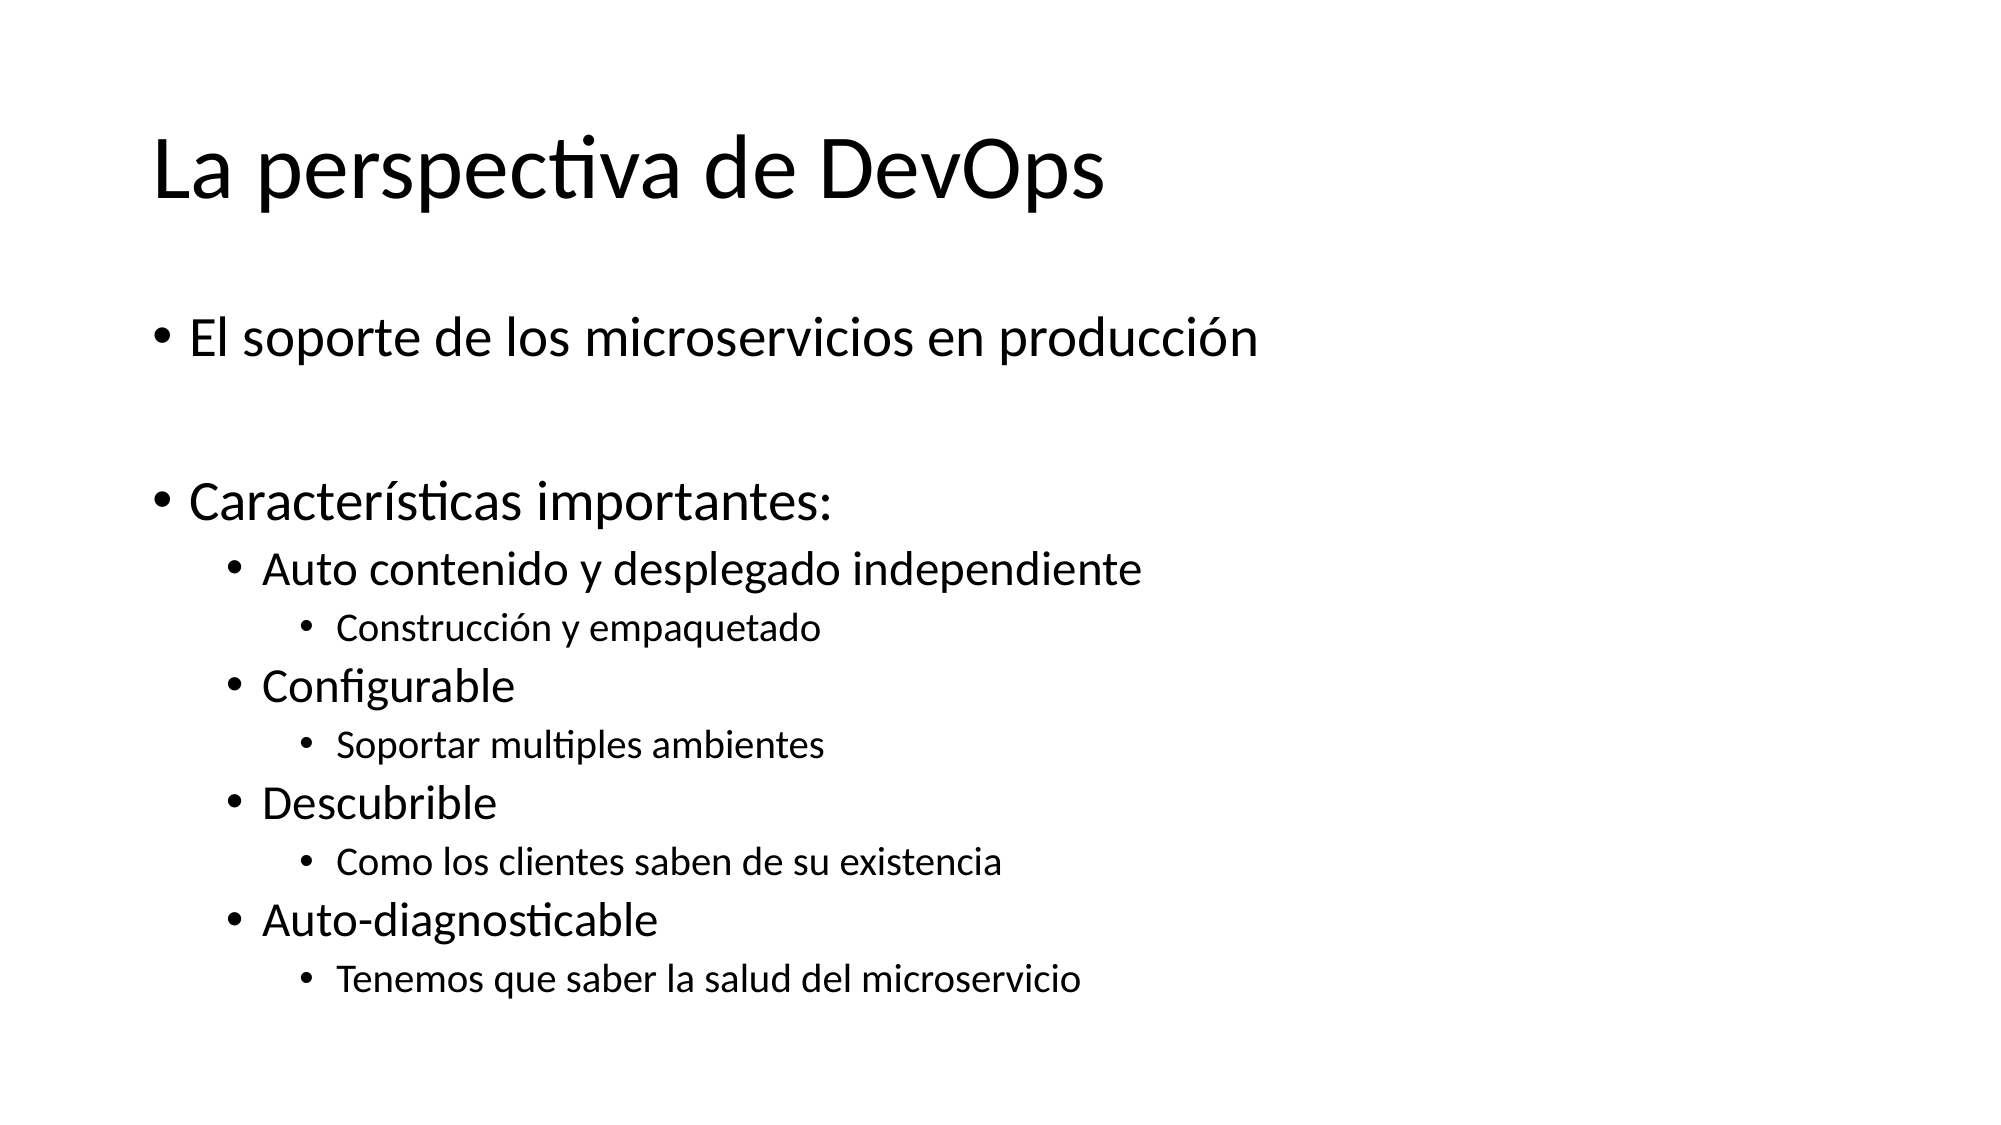

# La perspectiva de DevOps
El soporte de los microservicios en producción

Características importantes:
Auto contenido y desplegado independiente
Construcción y empaquetado
Configurable
Soportar multiples ambientes
Descubrible
Como los clientes saben de su existencia
Auto-diagnosticable
Tenemos que saber la salud del microservicio